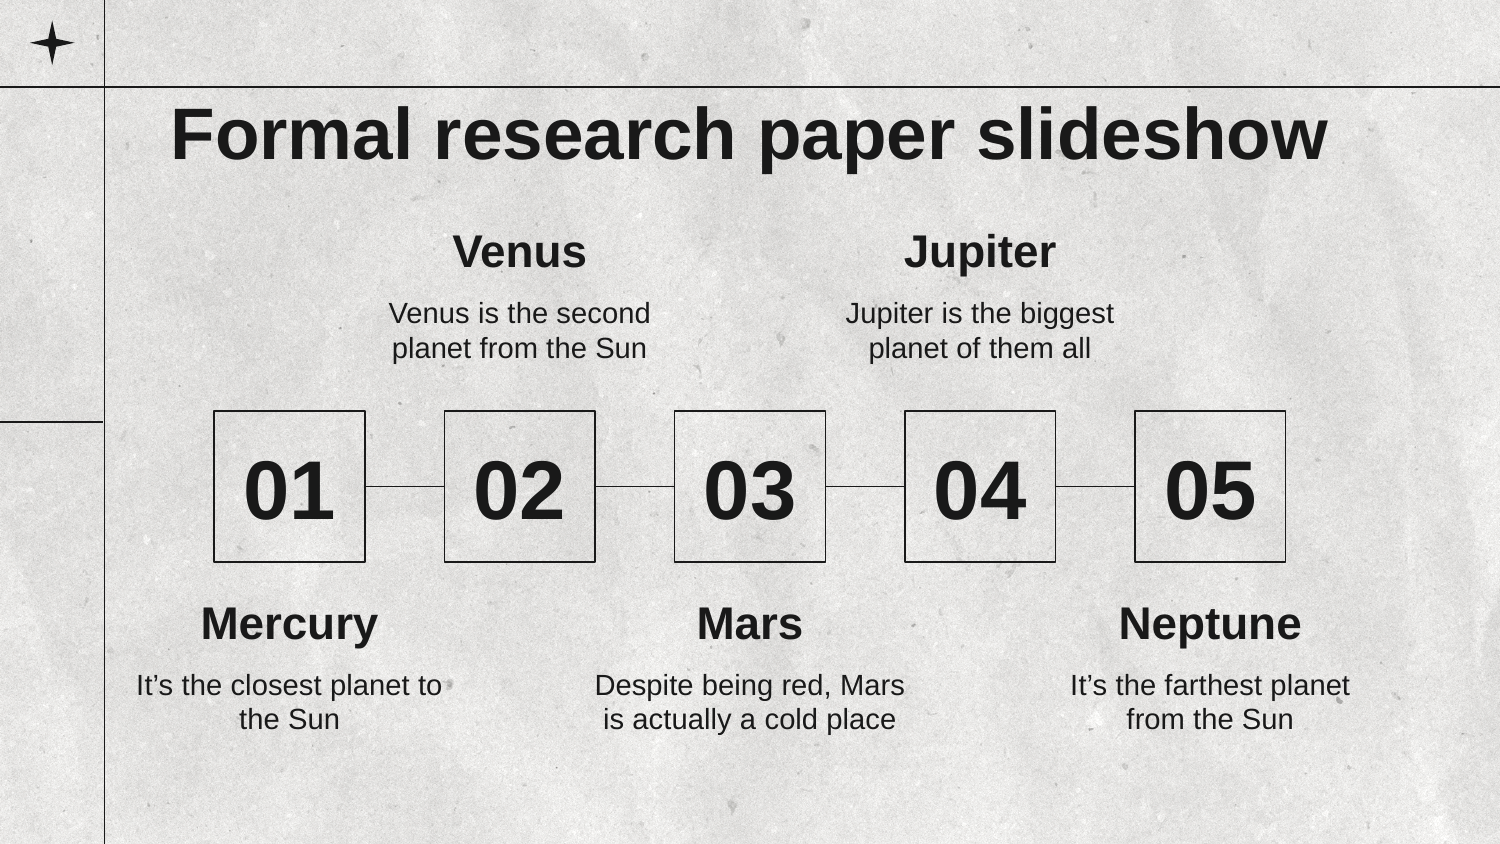

# Formal research paper slideshow
Venus
Venus is the second planet from the Sun
Jupiter
Jupiter is the biggest planet of them all
01
02
03
04
05
Mercury
It’s the closest planet to the Sun
Mars
Despite being red, Mars is actually a cold place
Neptune
It’s the farthest planet from the Sun